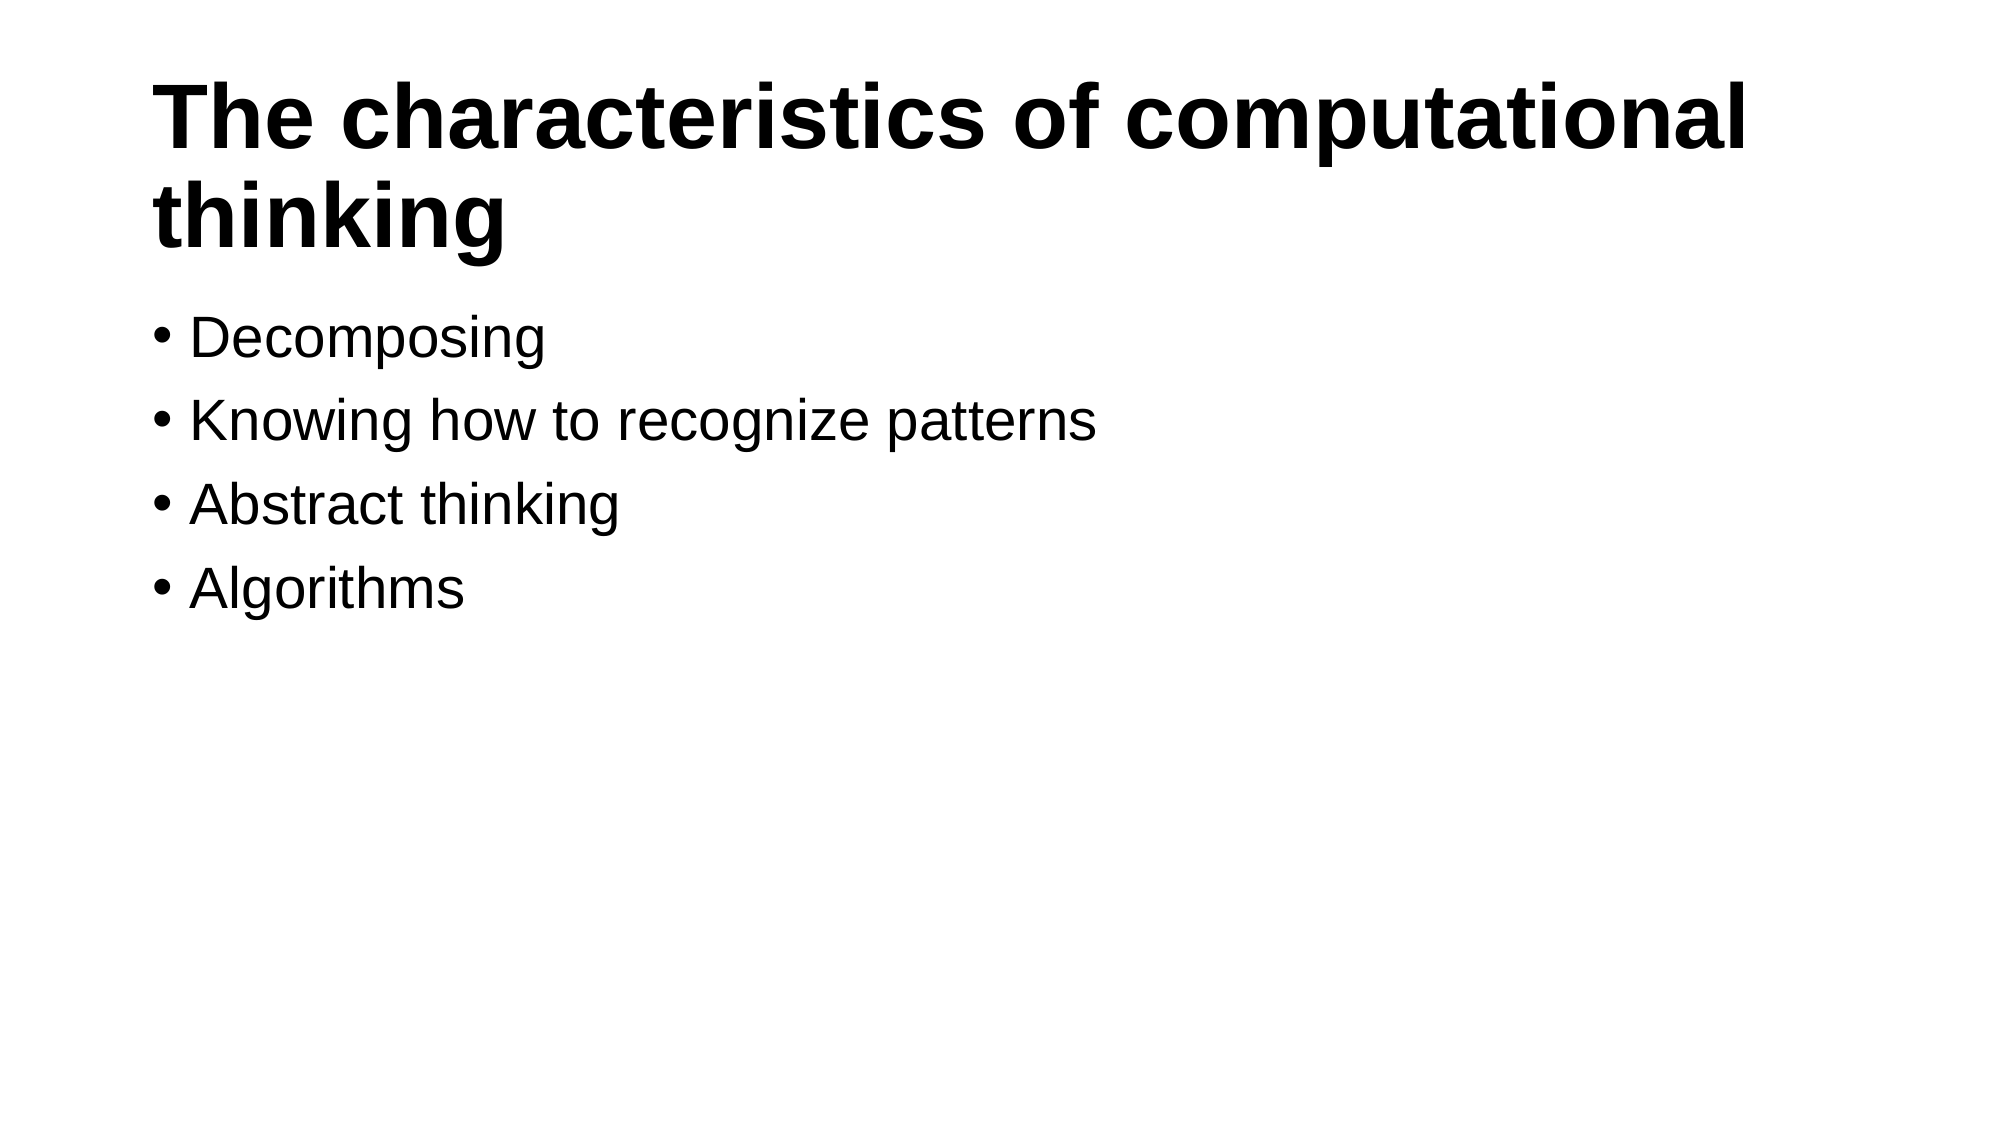

# The characteristics of computational thinking
Decomposing
Knowing how to recognize patterns
Abstract thinking
Algorithms